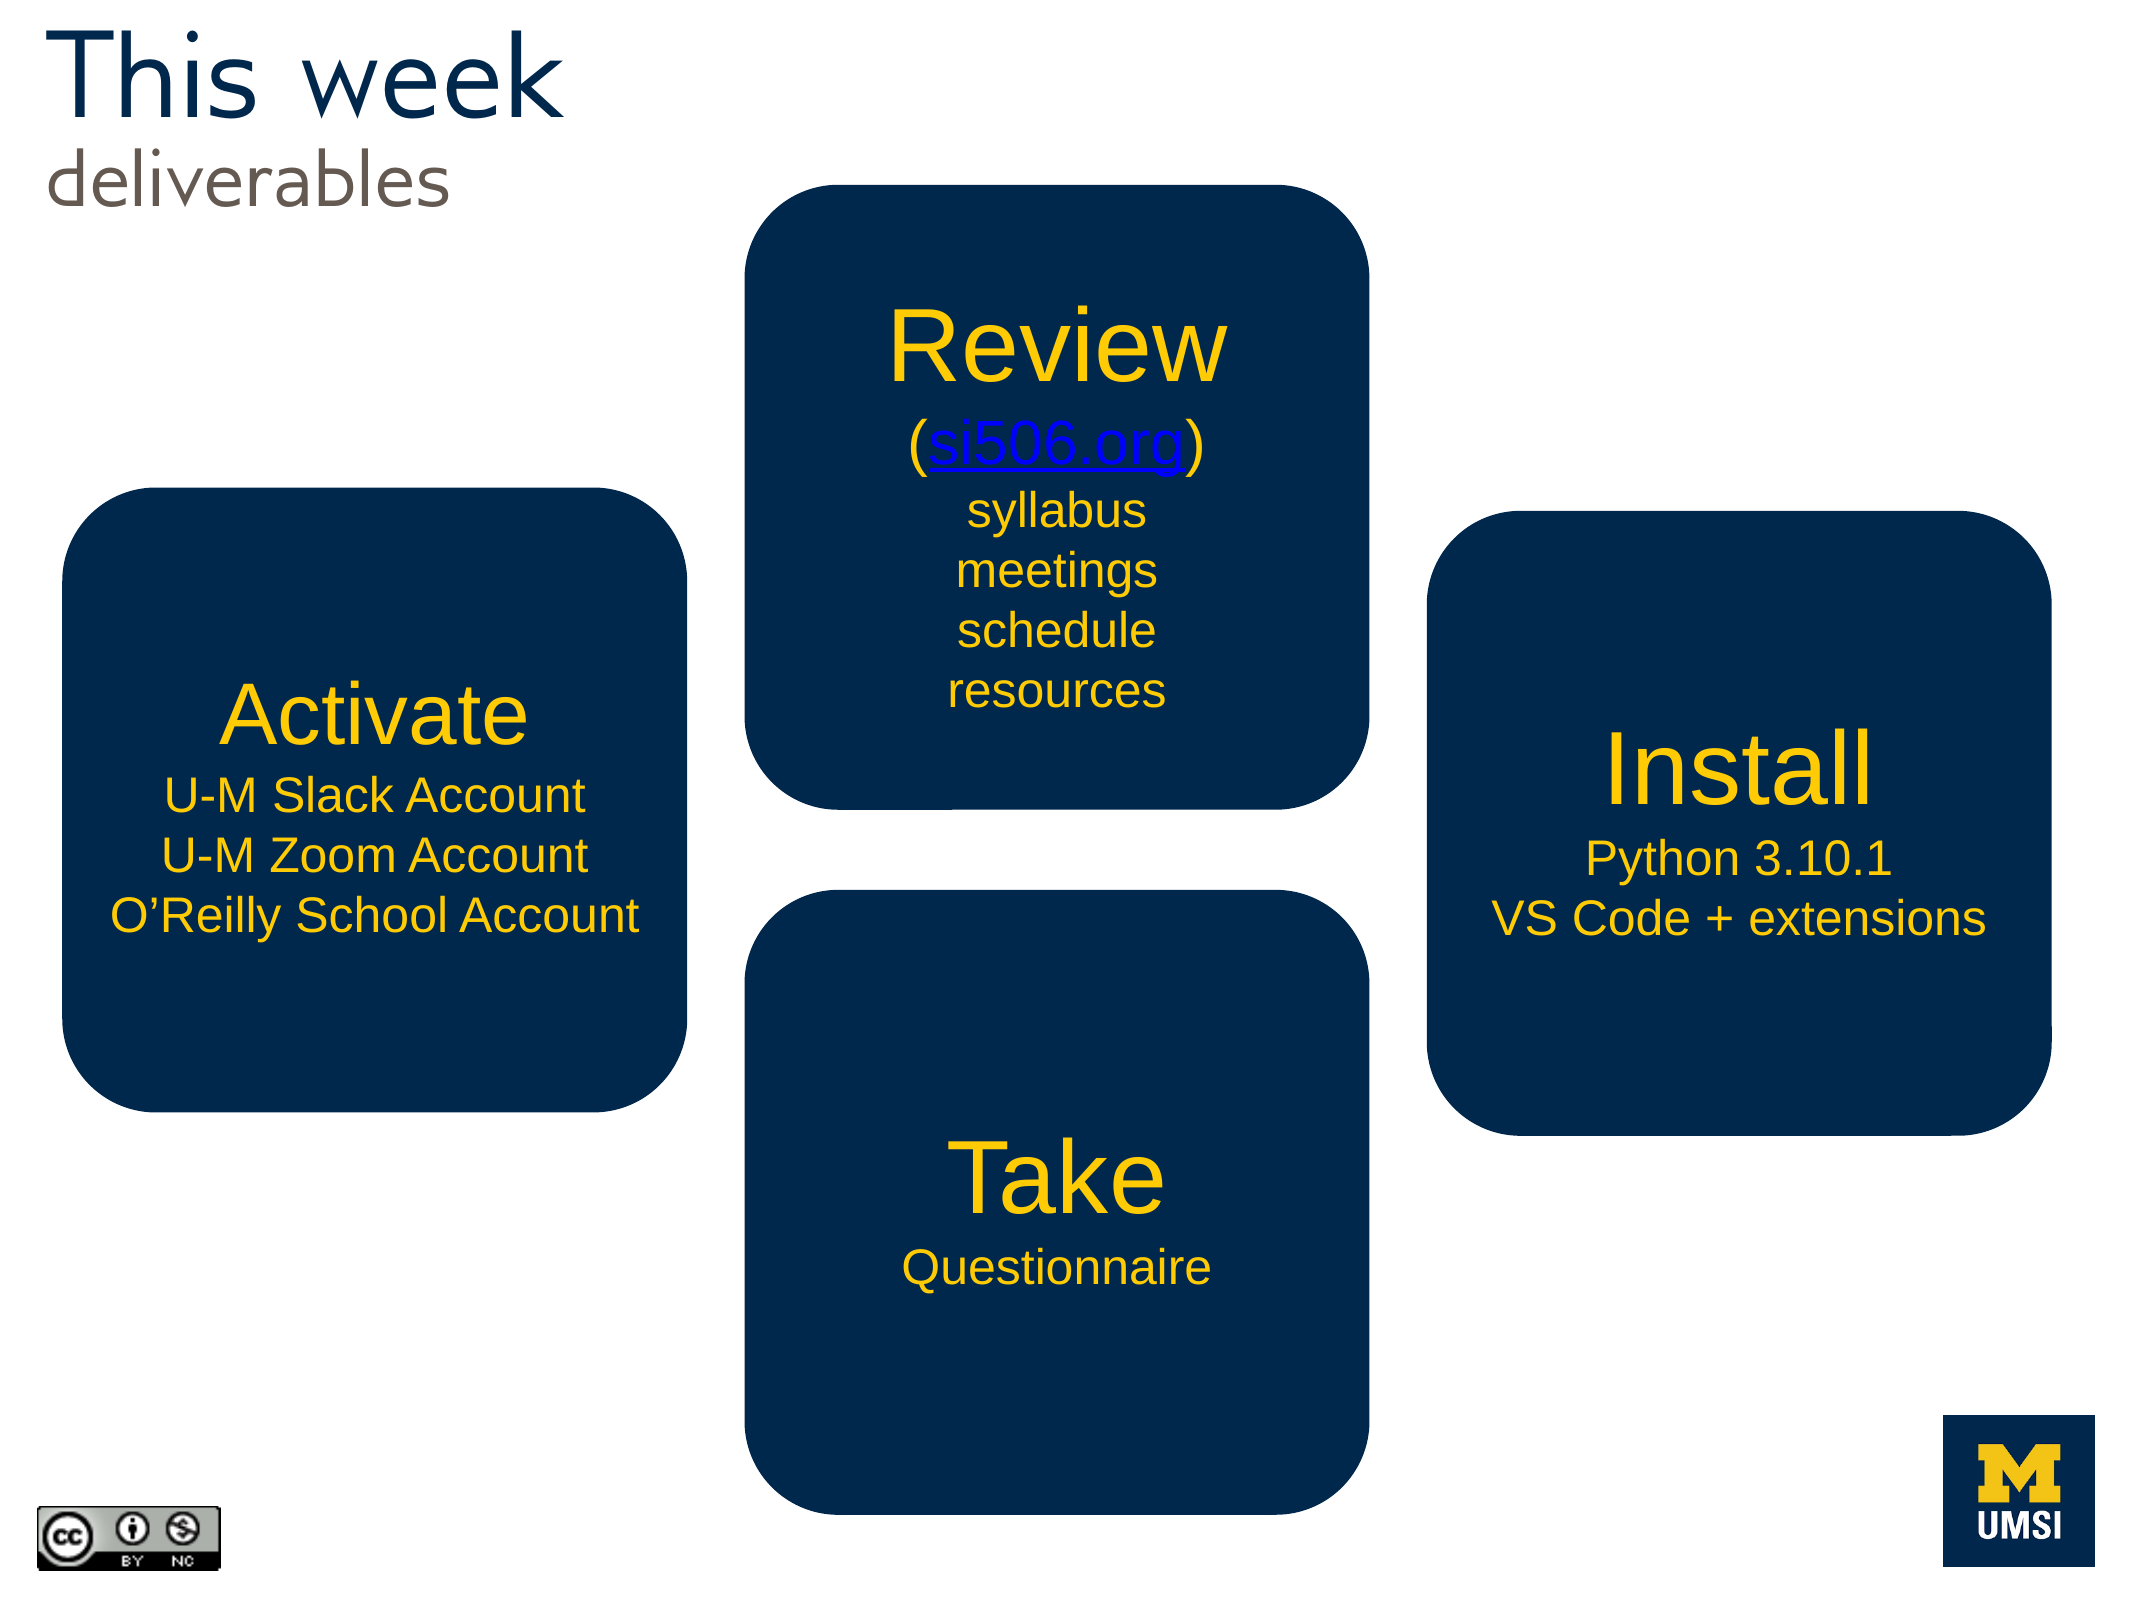

This week
deliverables
Review
(si506.org)
syllabus
meetings
schedule
resources
Activate
U-M Slack Account
U-M Zoom Account
O’Reilly School Account
Install
Python 3.10.1
VS Code + extensions
Take
Questionnaire